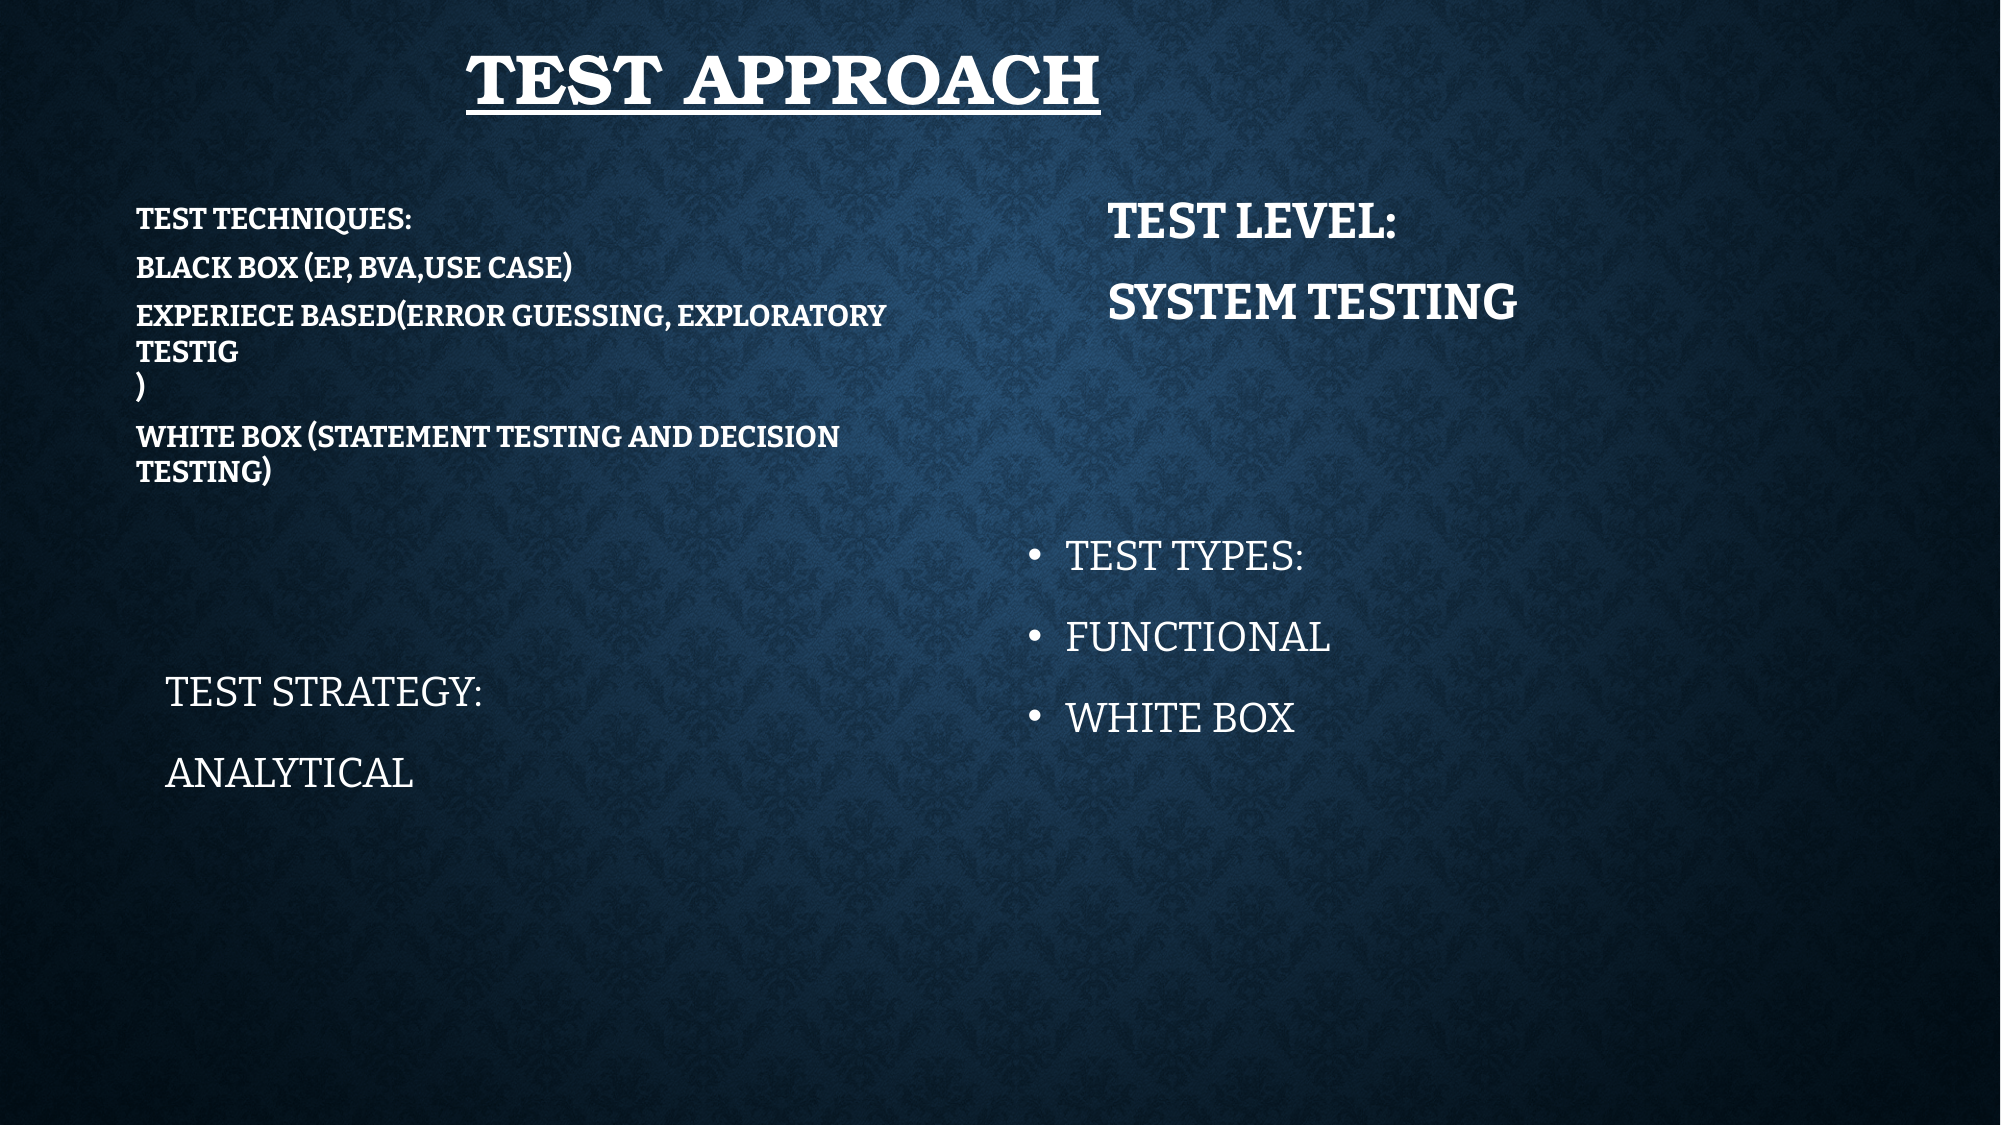

# TEST Approach
TEST LEVEL:
SYSTEM TESTING

TEST TECHNIQUES:
BLACK BOX (EP, BVA,USE CASE)
EXPERIECE BASED(ERROR GUESSING, EXPLORATORY TESTIG
)
WHITE BOX (STATEMENT TESTING AND DECISION TESTING)
TEST TYPES:
FUNCTIONAL
WHITE BOX
TEST STRATEGY:
ANALYTICAL